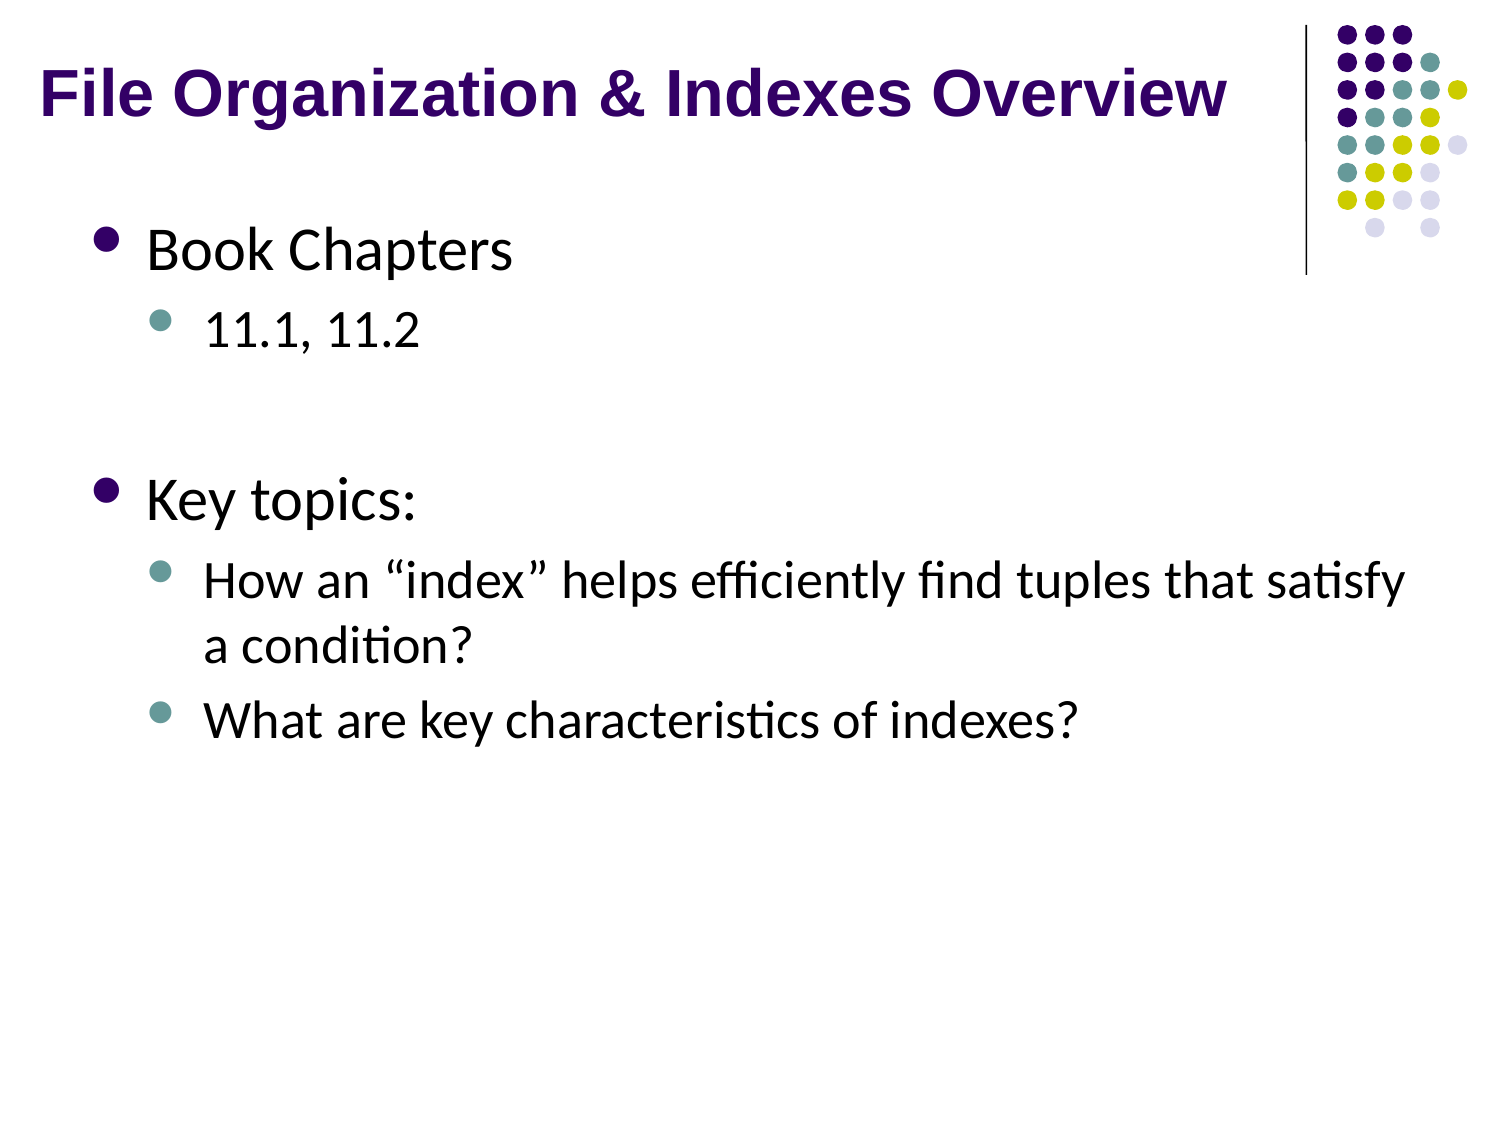

# File Organization & Indexes Overview
Book Chapters
11.1, 11.2

Key topics:
How an “index” helps efficiently find tuples that satisfy a condition?
What are key characteristics of indexes?